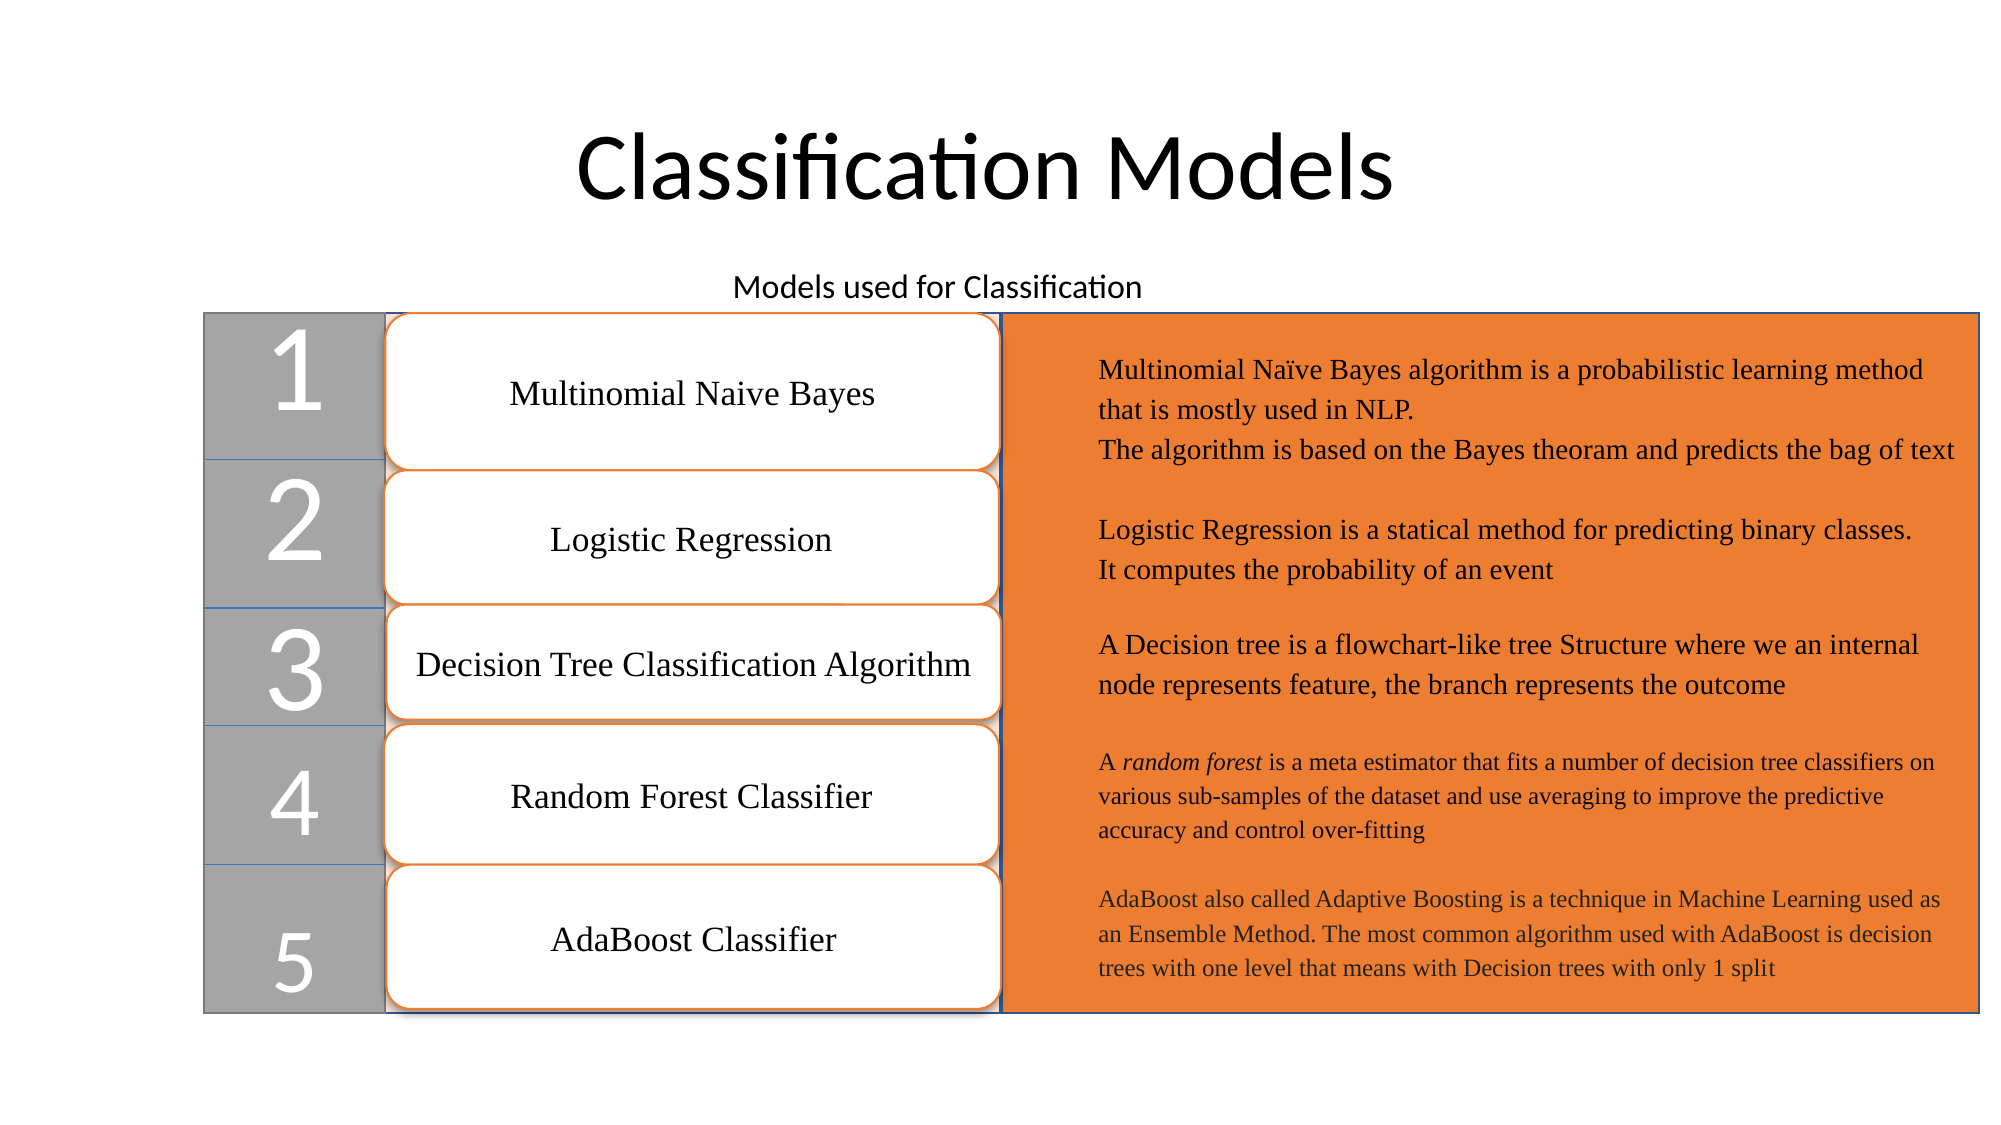

# Classification Models
Models used for Classification
Multinomial Naive Bayes

1
2
3
4

5

Multinomial Naïve Bayes algorithm is a probabilistic learning method that is mostly used in NLP.
The algorithm is based on the Bayes theoram and predicts the bag of text

Logistic Regression is a statical method for predicting binary classes.
It computes the probability of an event

A Decision tree is a flowchart-like tree Structure where we an internal node represents feature, the branch represents the outcome

A random forest is a meta estimator that fits a number of decision tree classifiers on various sub-samples of the dataset and use averaging to improve the predictive accuracy and control over-fitting

AdaBoost also called Adaptive Boosting is a technique in Machine Learning used as an Ensemble Method. The most common algorithm used with AdaBoost is decision trees with one level that means with Decision trees with only 1 split

Logistic Regression
Decision Tree Classification Algorithm
Random Forest Classifier
AdaBoost Classifier